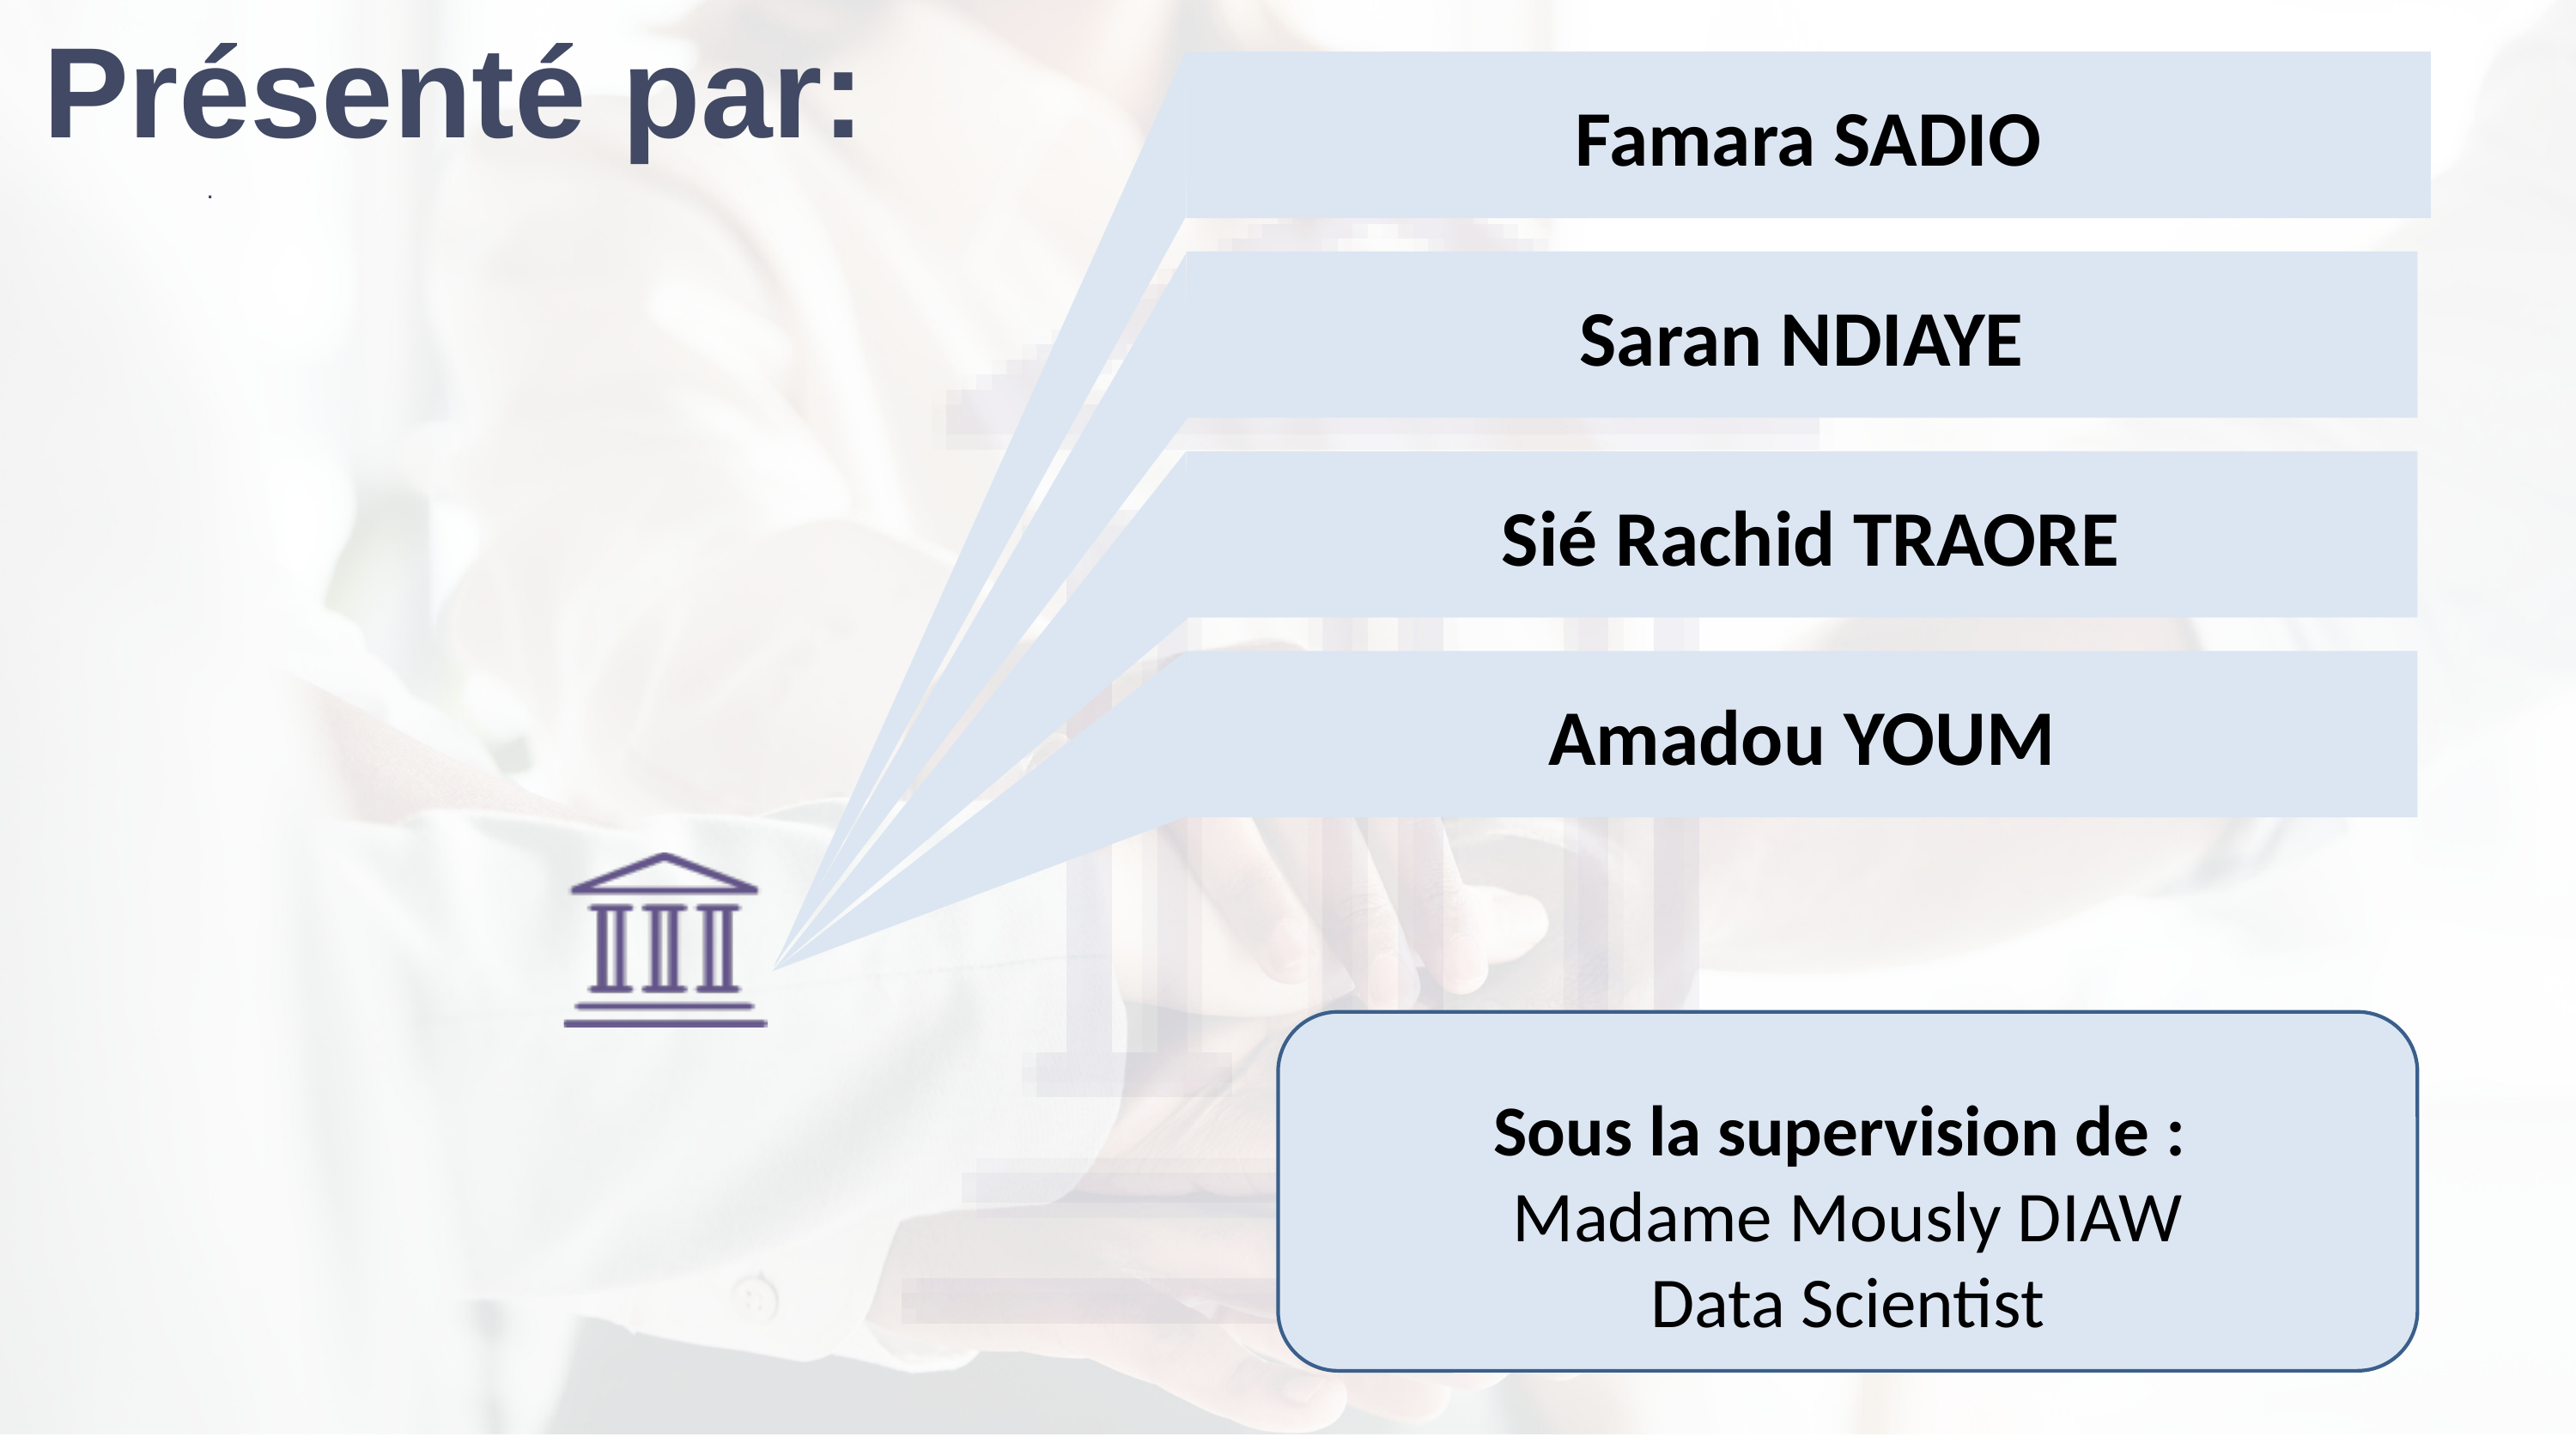

Présenté par:

Famara SADIO
Saran NDIAYE

 Sié Rachid TRAORE

Amadou YOUM

.

Sous la supervision de :
Madame Mously DIAW
Data Scientist